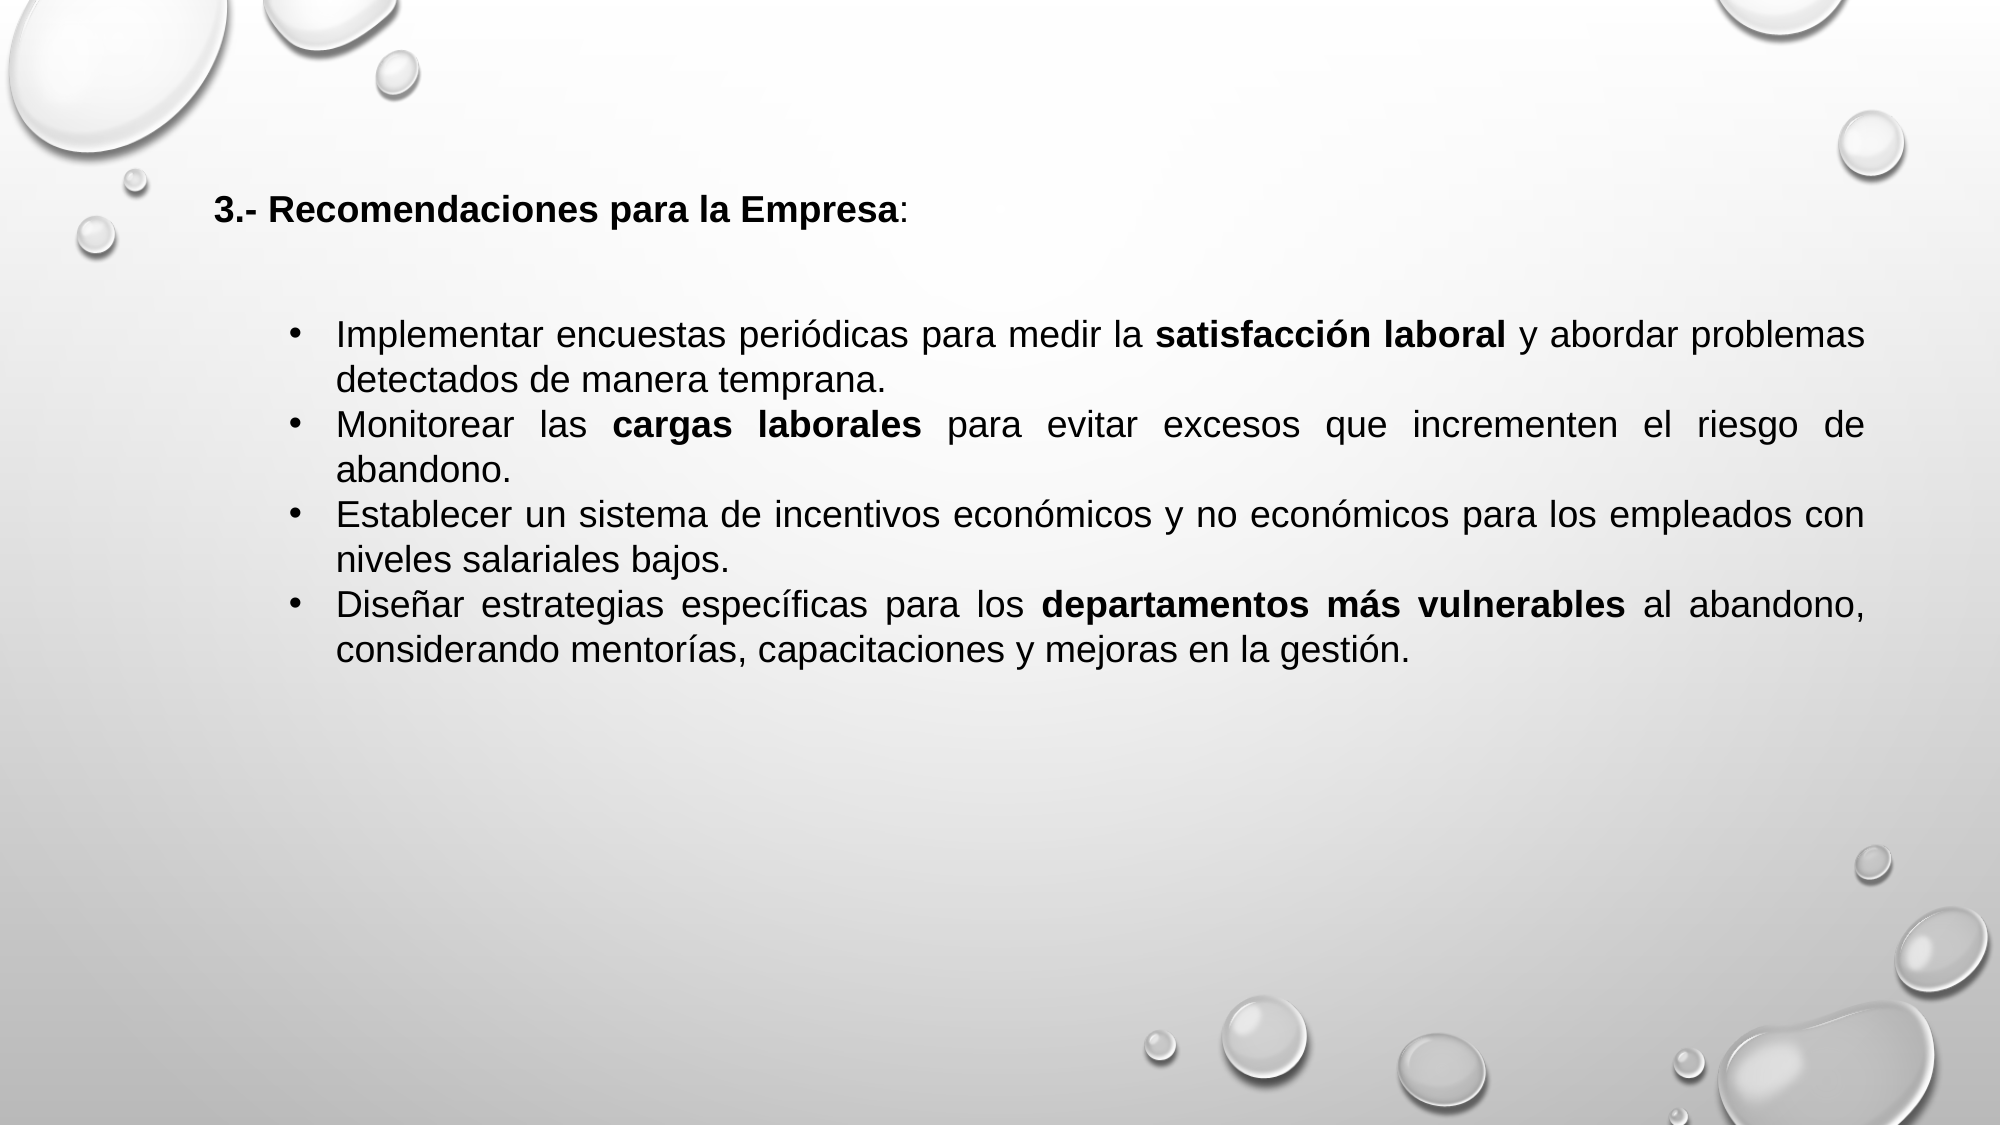

3.- Recomendaciones para la Empresa:

Implementar encuestas periódicas para medir la satisfacción laboral y abordar problemas detectados de manera temprana.
Monitorear las cargas laborales para evitar excesos que incrementen el riesgo de abandono.
Establecer un sistema de incentivos económicos y no económicos para los empleados con niveles salariales bajos.
Diseñar estrategias específicas para los departamentos más vulnerables al abandono, considerando mentorías, capacitaciones y mejoras en la gestión.